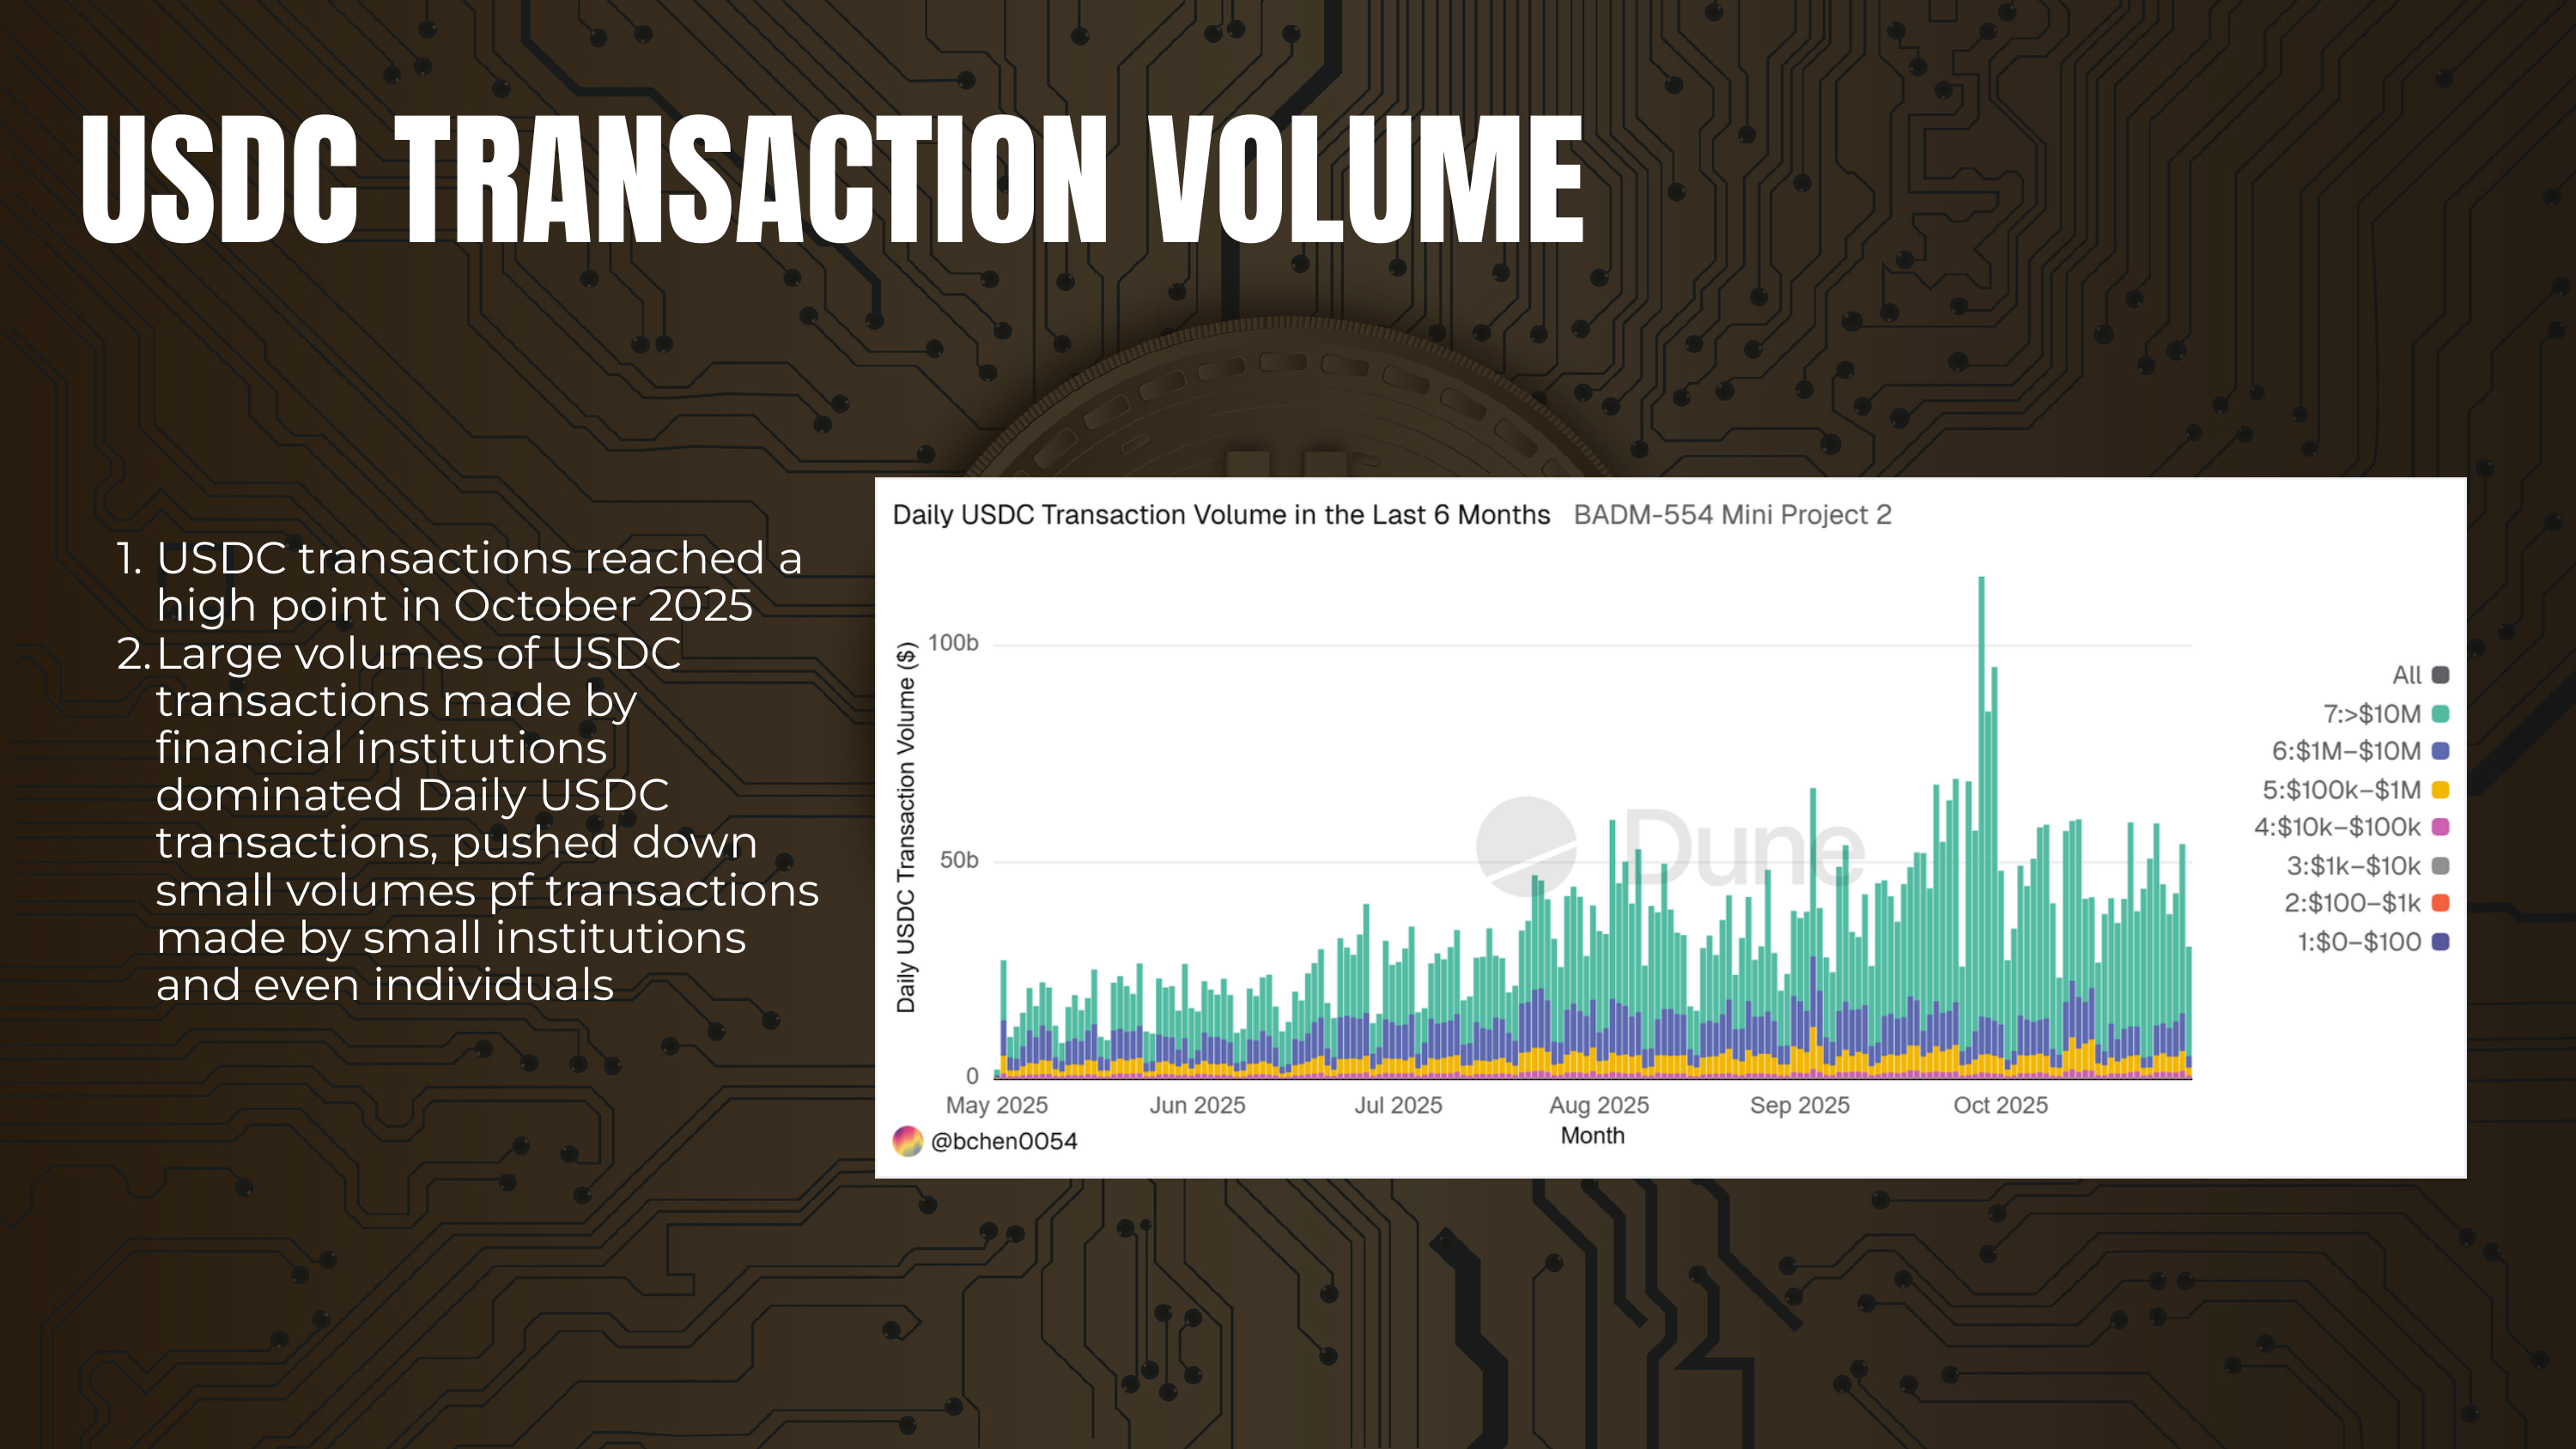

USDC TRANSACTION VOLUME

USDC transactions reached a high point in October 2025
Large volumes of USDC transactions made by financial institutions dominated Daily USDC transactions, pushed down small volumes pf transactions made by small institutions and even individuals